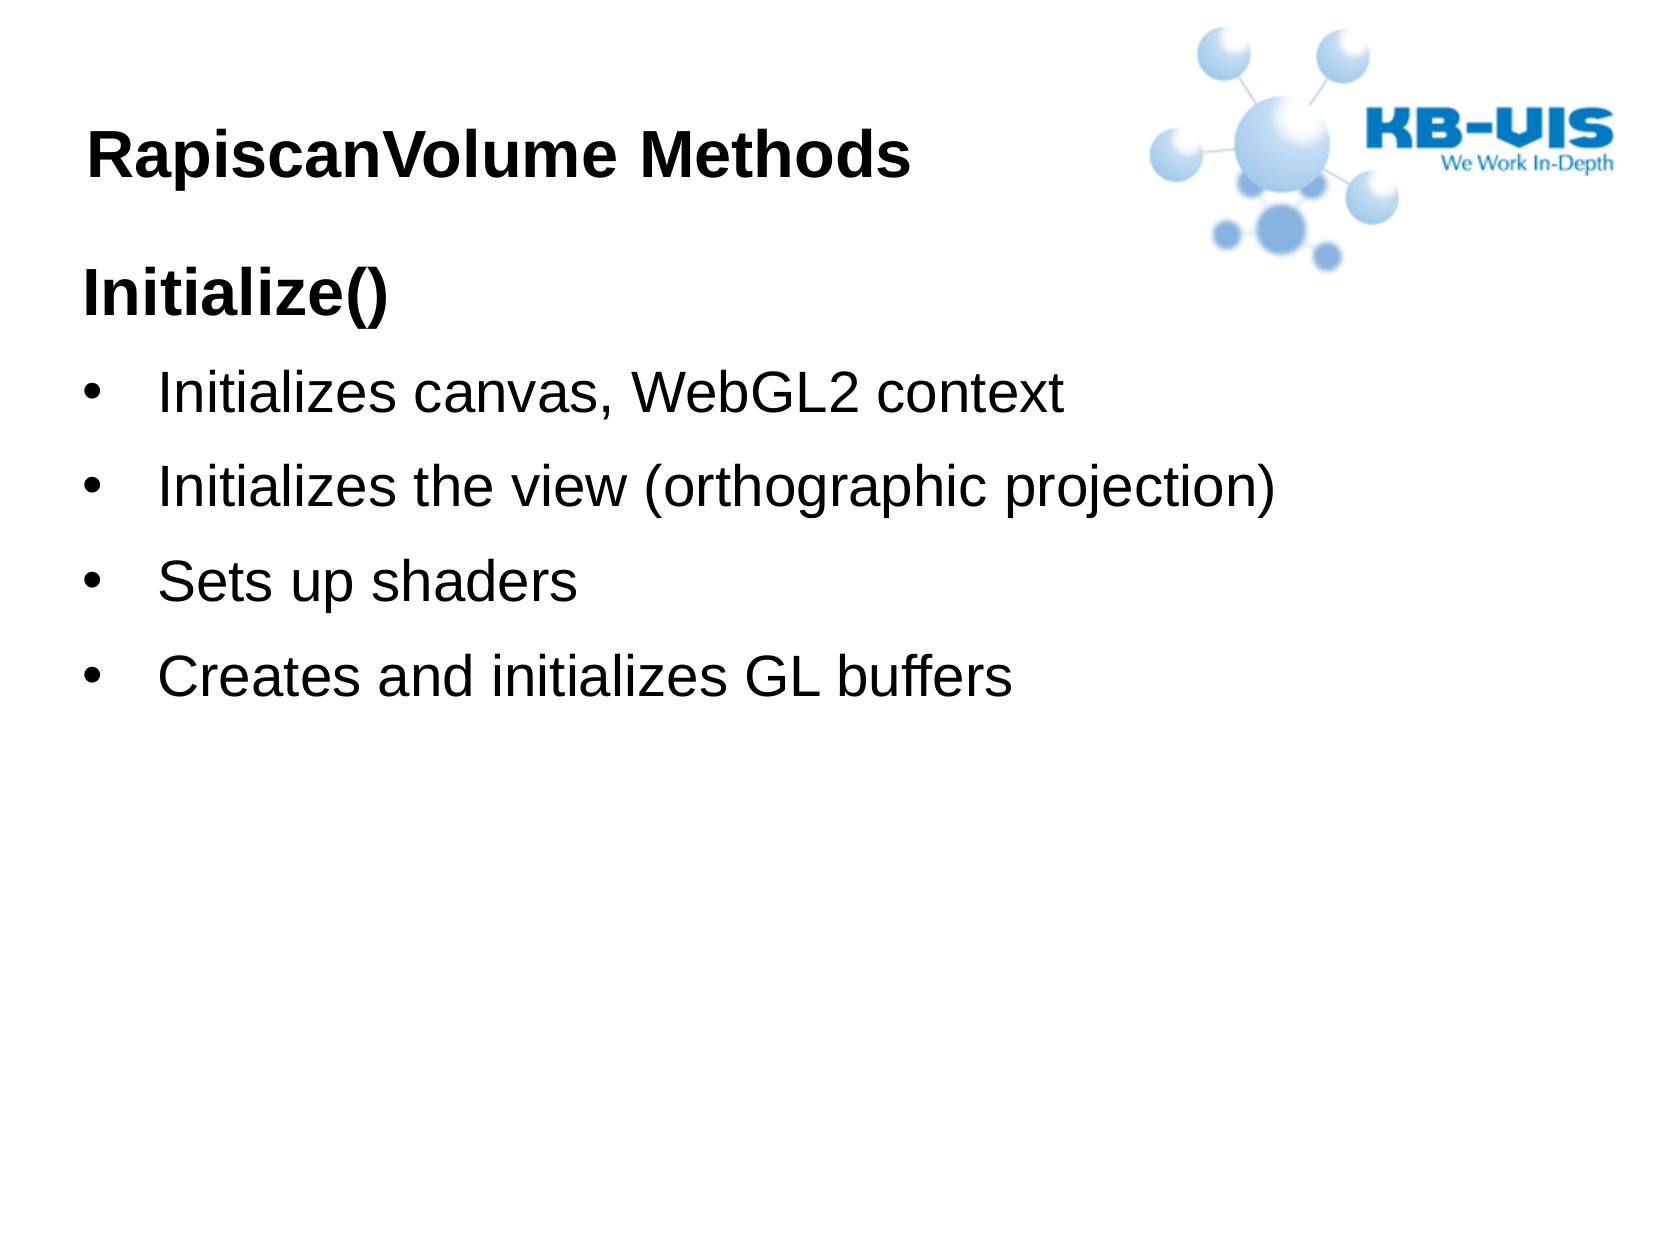

RapiscanVolume Methods
Initialize()
Initializes canvas, WebGL2 context
Initializes the view (orthographic projection)
Sets up shaders
Creates and initializes GL buffers